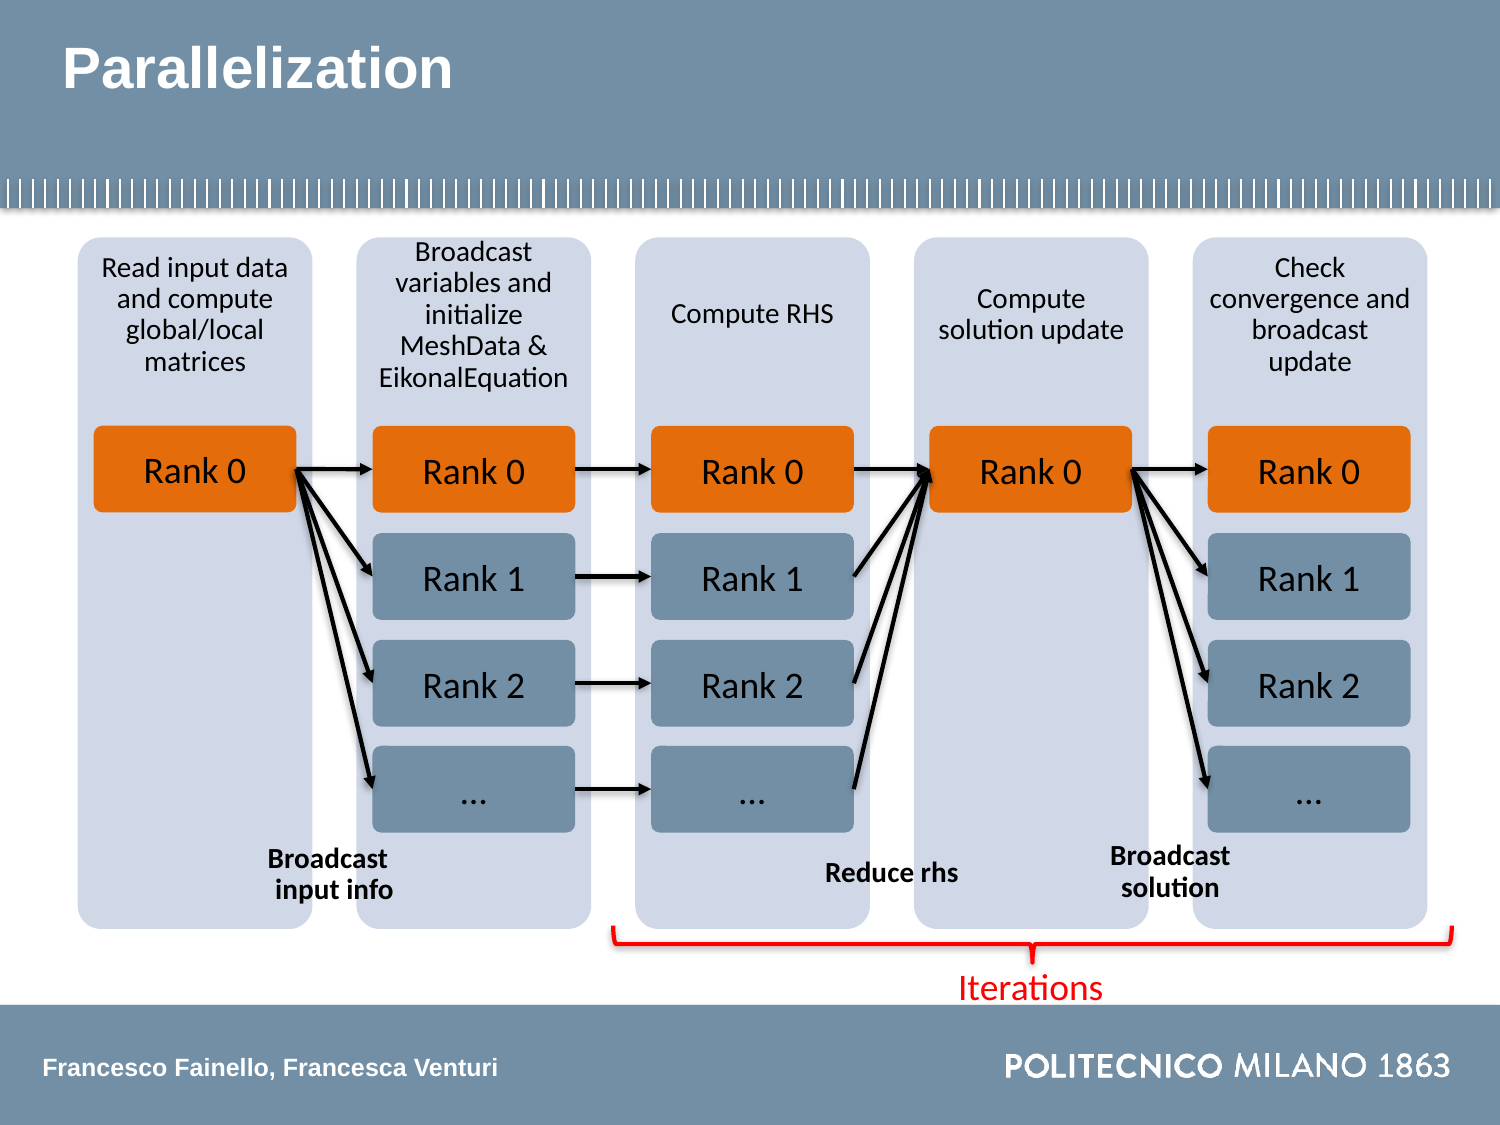

# Parallelization

Read input data and compute global/local matrices

Broadcast variables and initialize MeshData & EikonalEquation

Compute RHS

Compute solution update

Check convergence and broadcast update
Rank 0
Rank 0
Rank 0
Rank 0
Rank 0

Rank 1
Rank 1
Rank 1
Rank 2
Rank 2
Rank 2
…
…
…
Broadcast solution
Reduce rhs
Broadcast   input info
Iterations